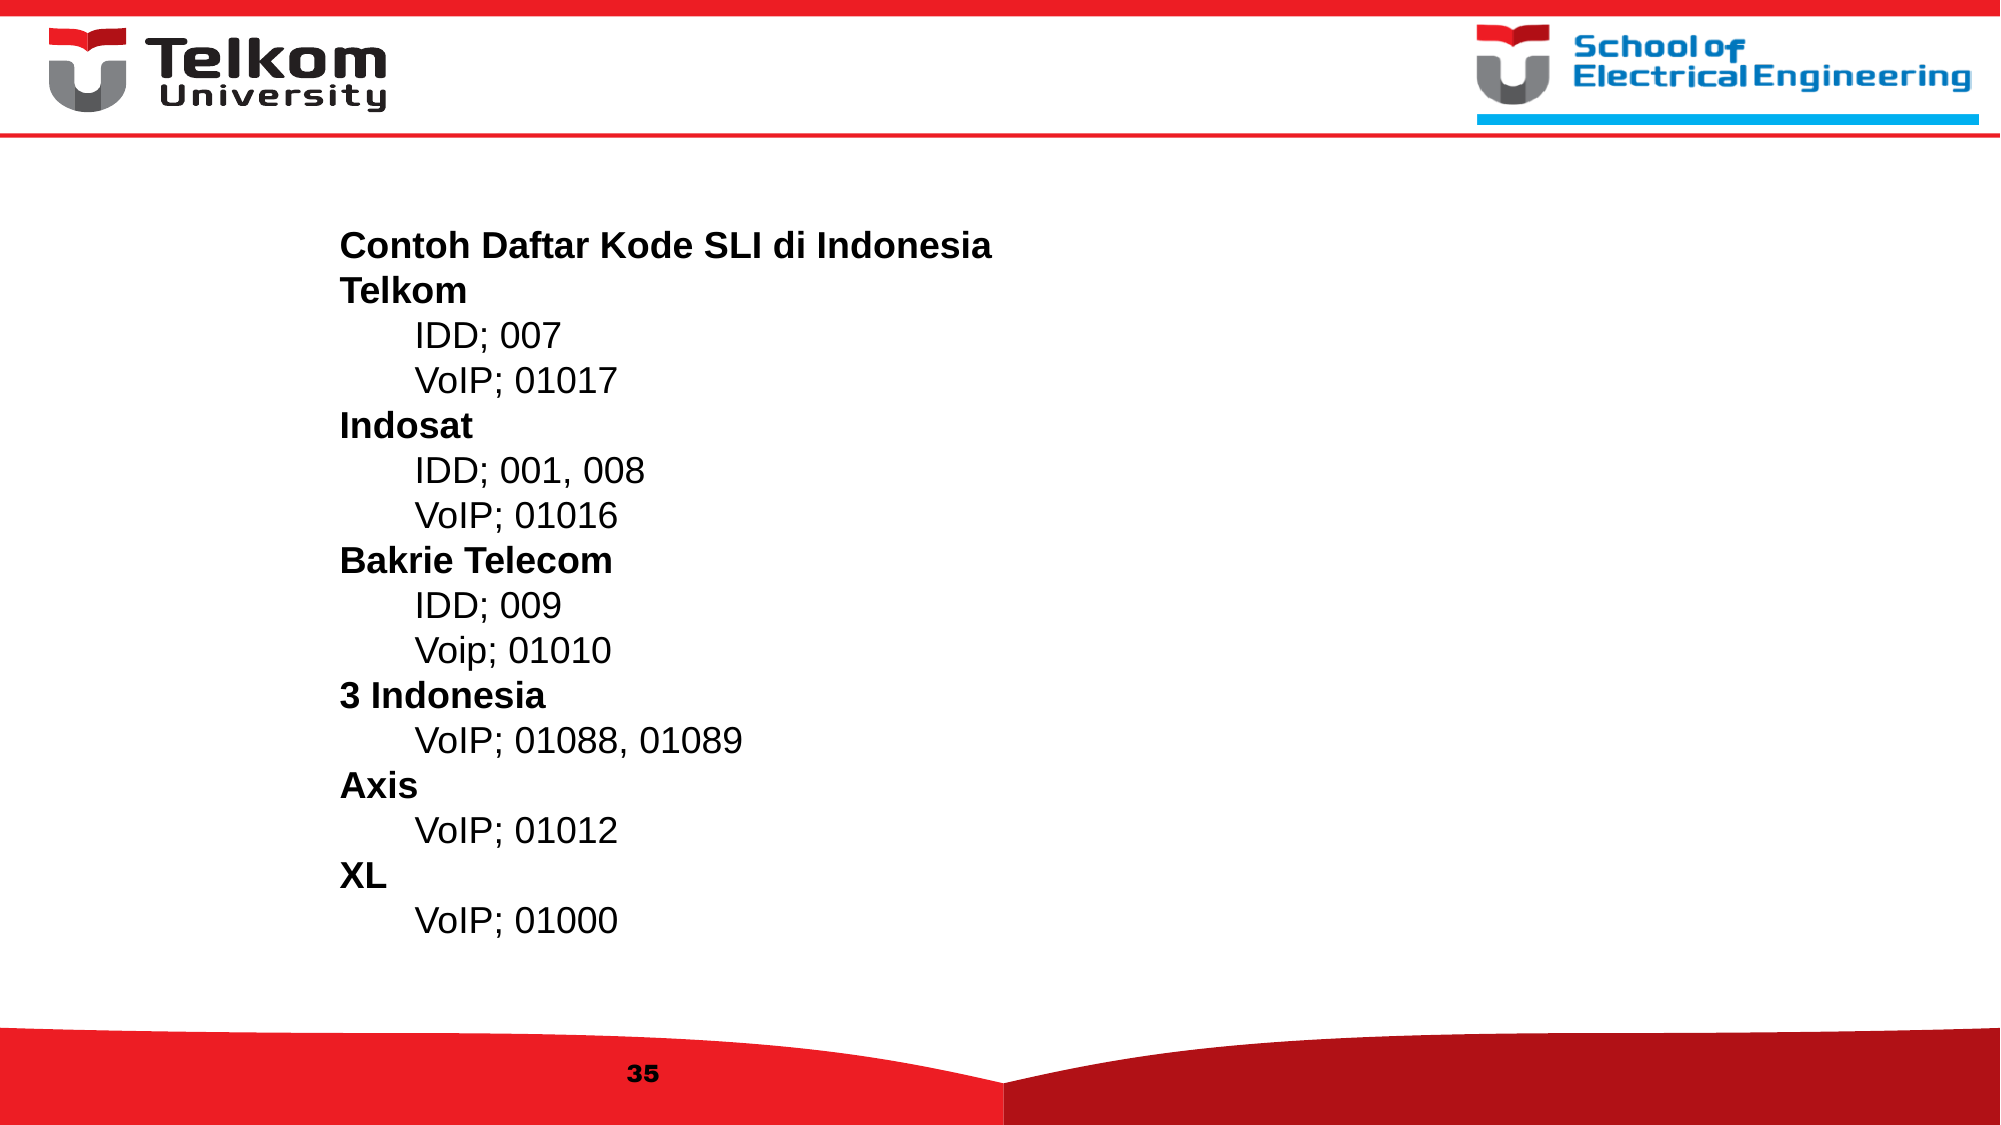

Contoh Daftar Kode SLI di Indonesia
Telkom
IDD; 007
VoIP; 01017
Indosat
IDD; 001, 008
VoIP; 01016
Bakrie Telecom
IDD; 009
Voip; 01010
3 Indonesia
VoIP; 01088, 01089
Axis
VoIP; 01012
XL
VoIP; 01000
35